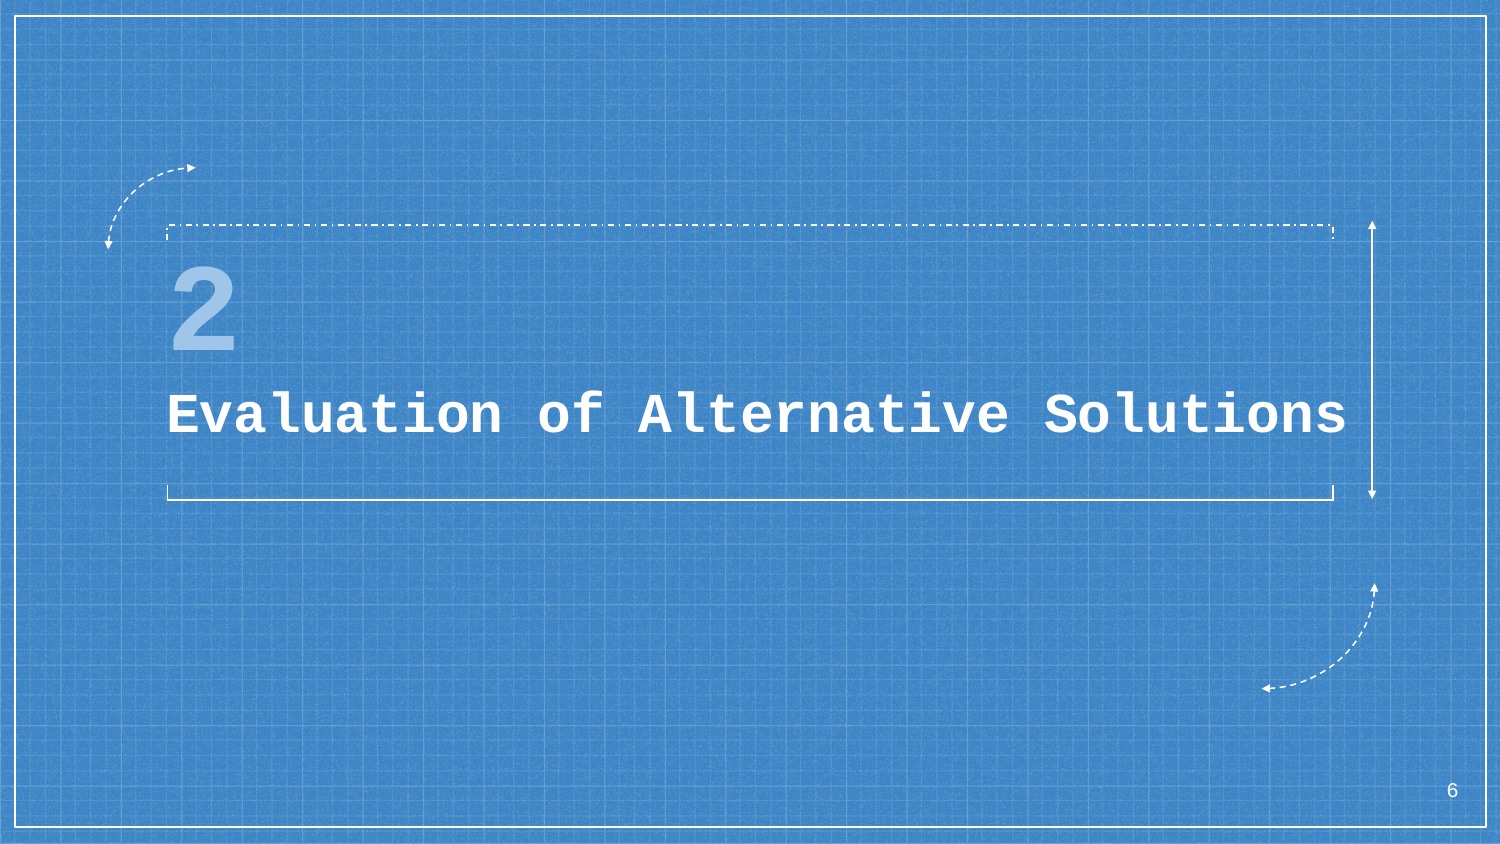

# 2
Evaluation of Alternative Solutions
6